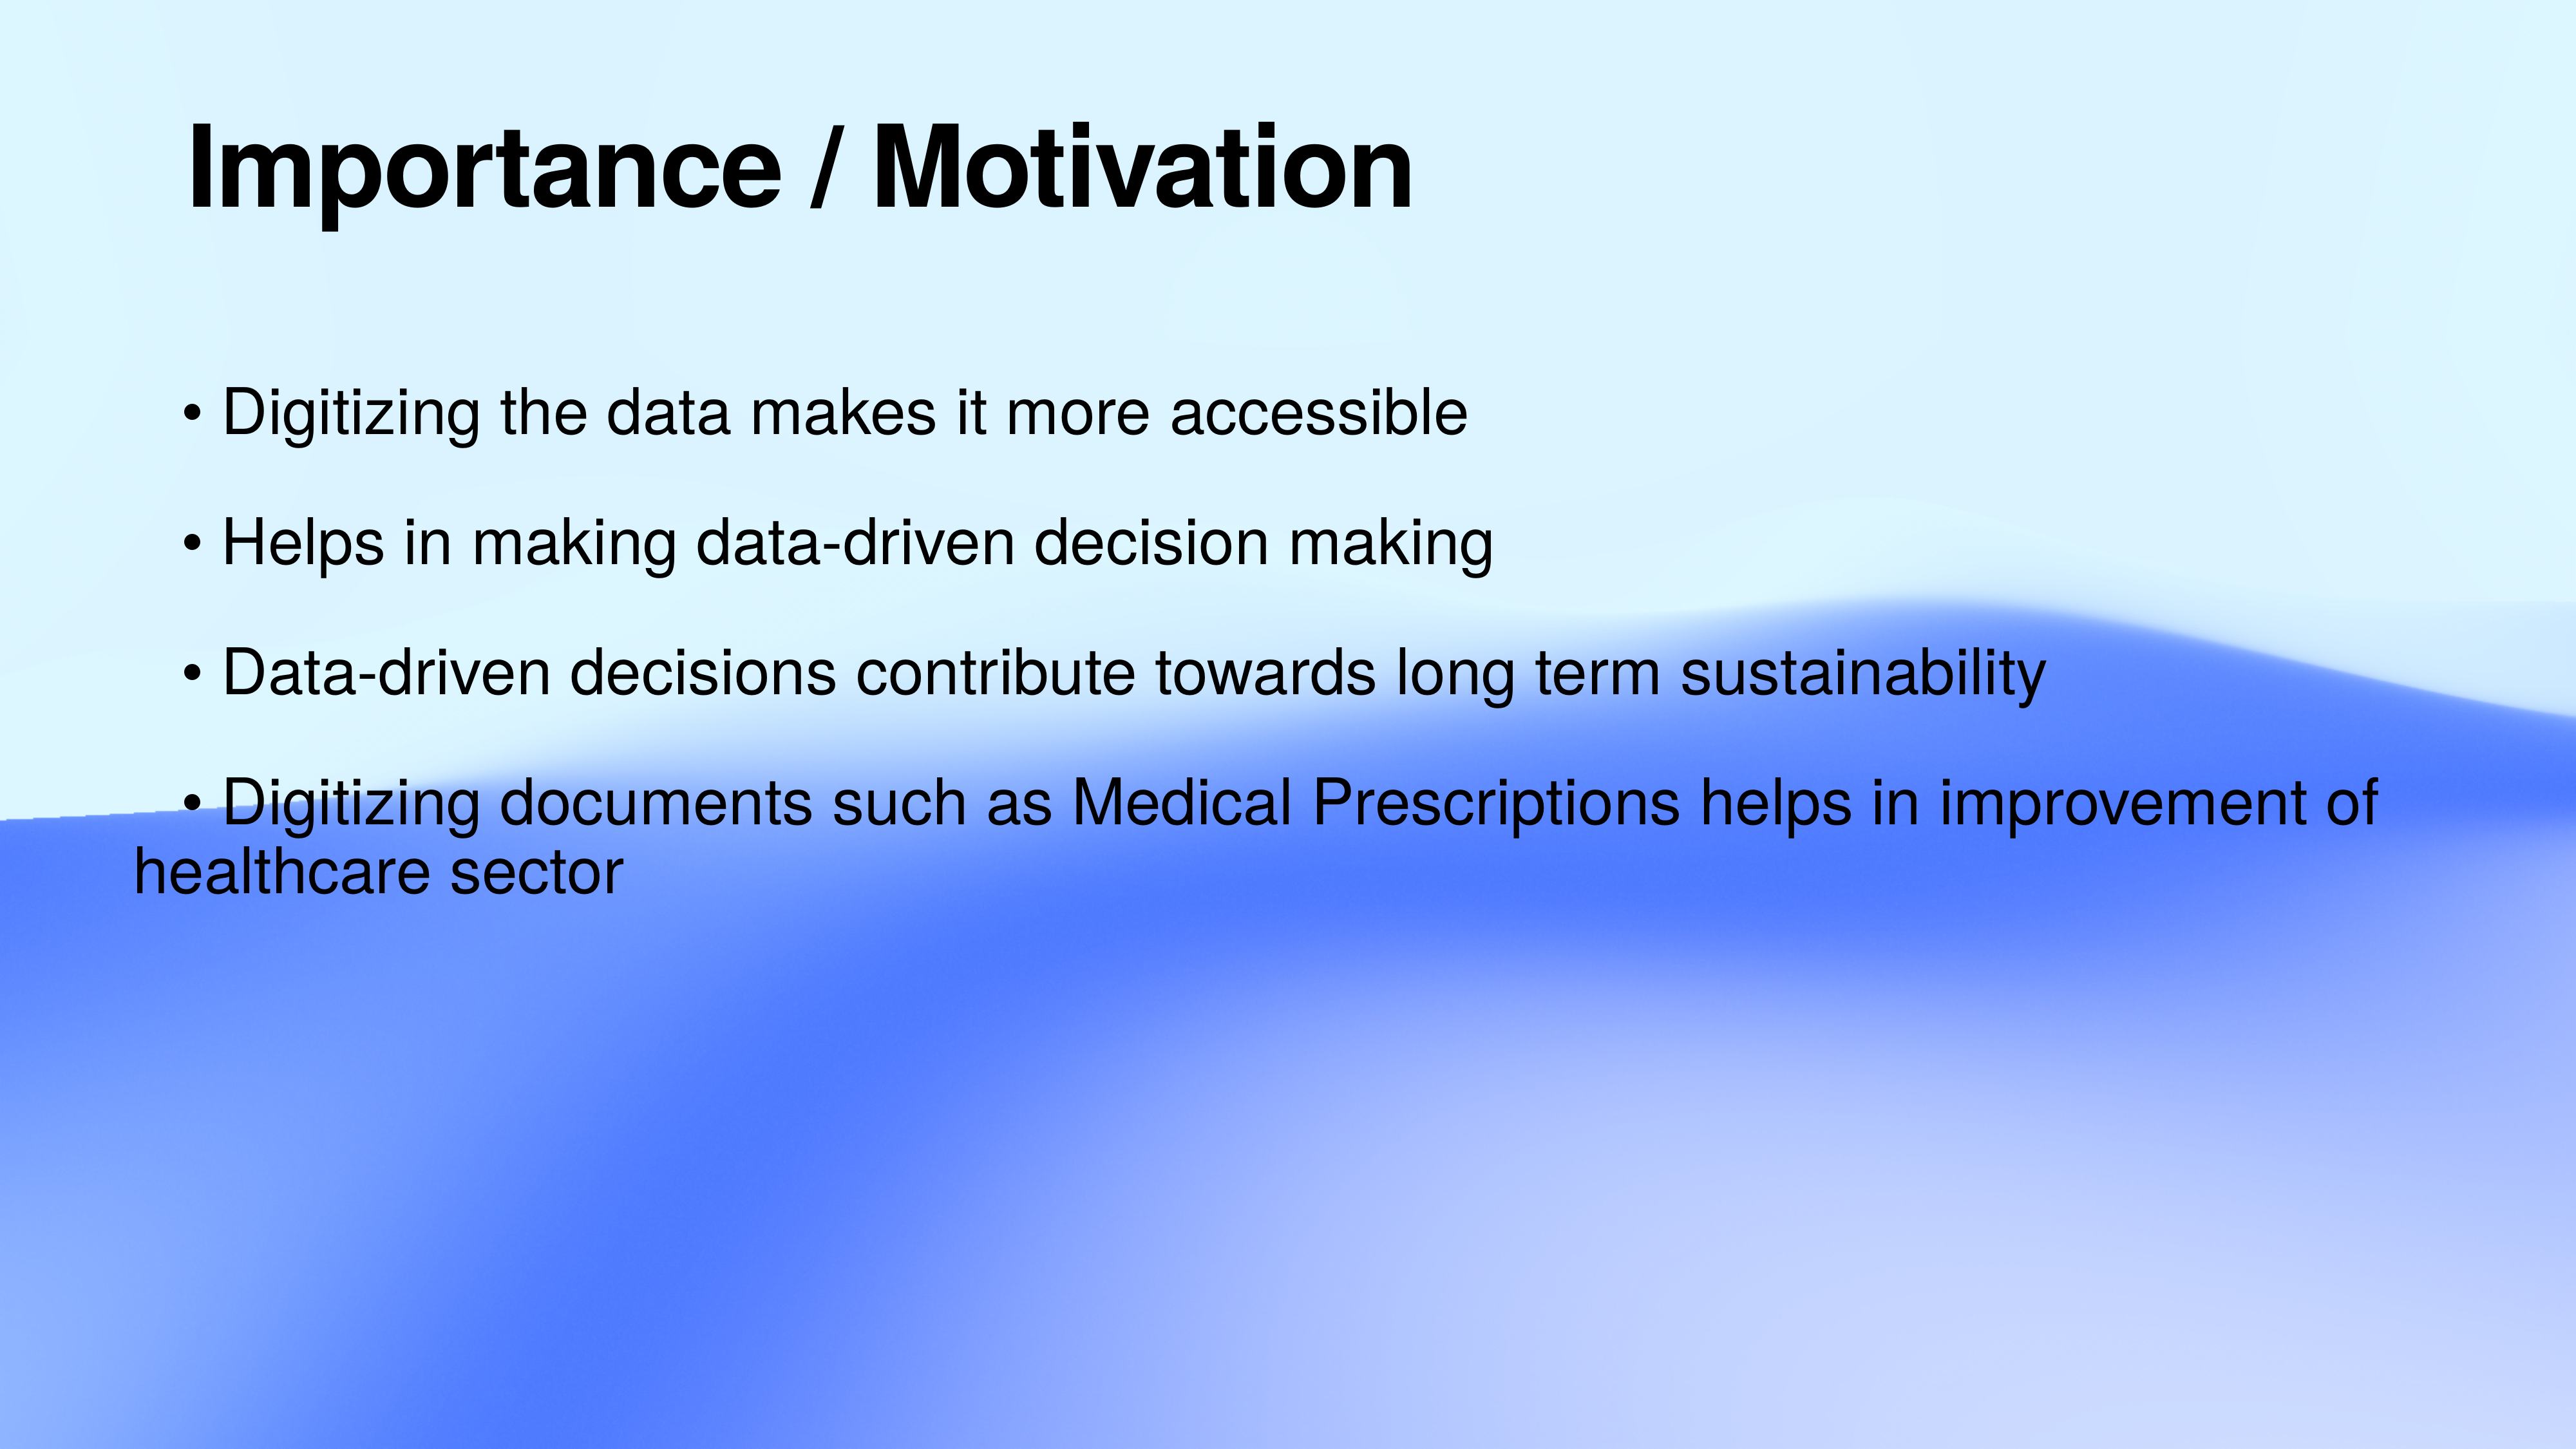

# Importance / Motivation
• Digitizing the data makes it more accessible
• Helps in making data-driven decision making
• Data-driven decisions contribute towards long term sustainability
• Digitizing documents such as Medical Prescriptions helps in improvement of    healthcare sector